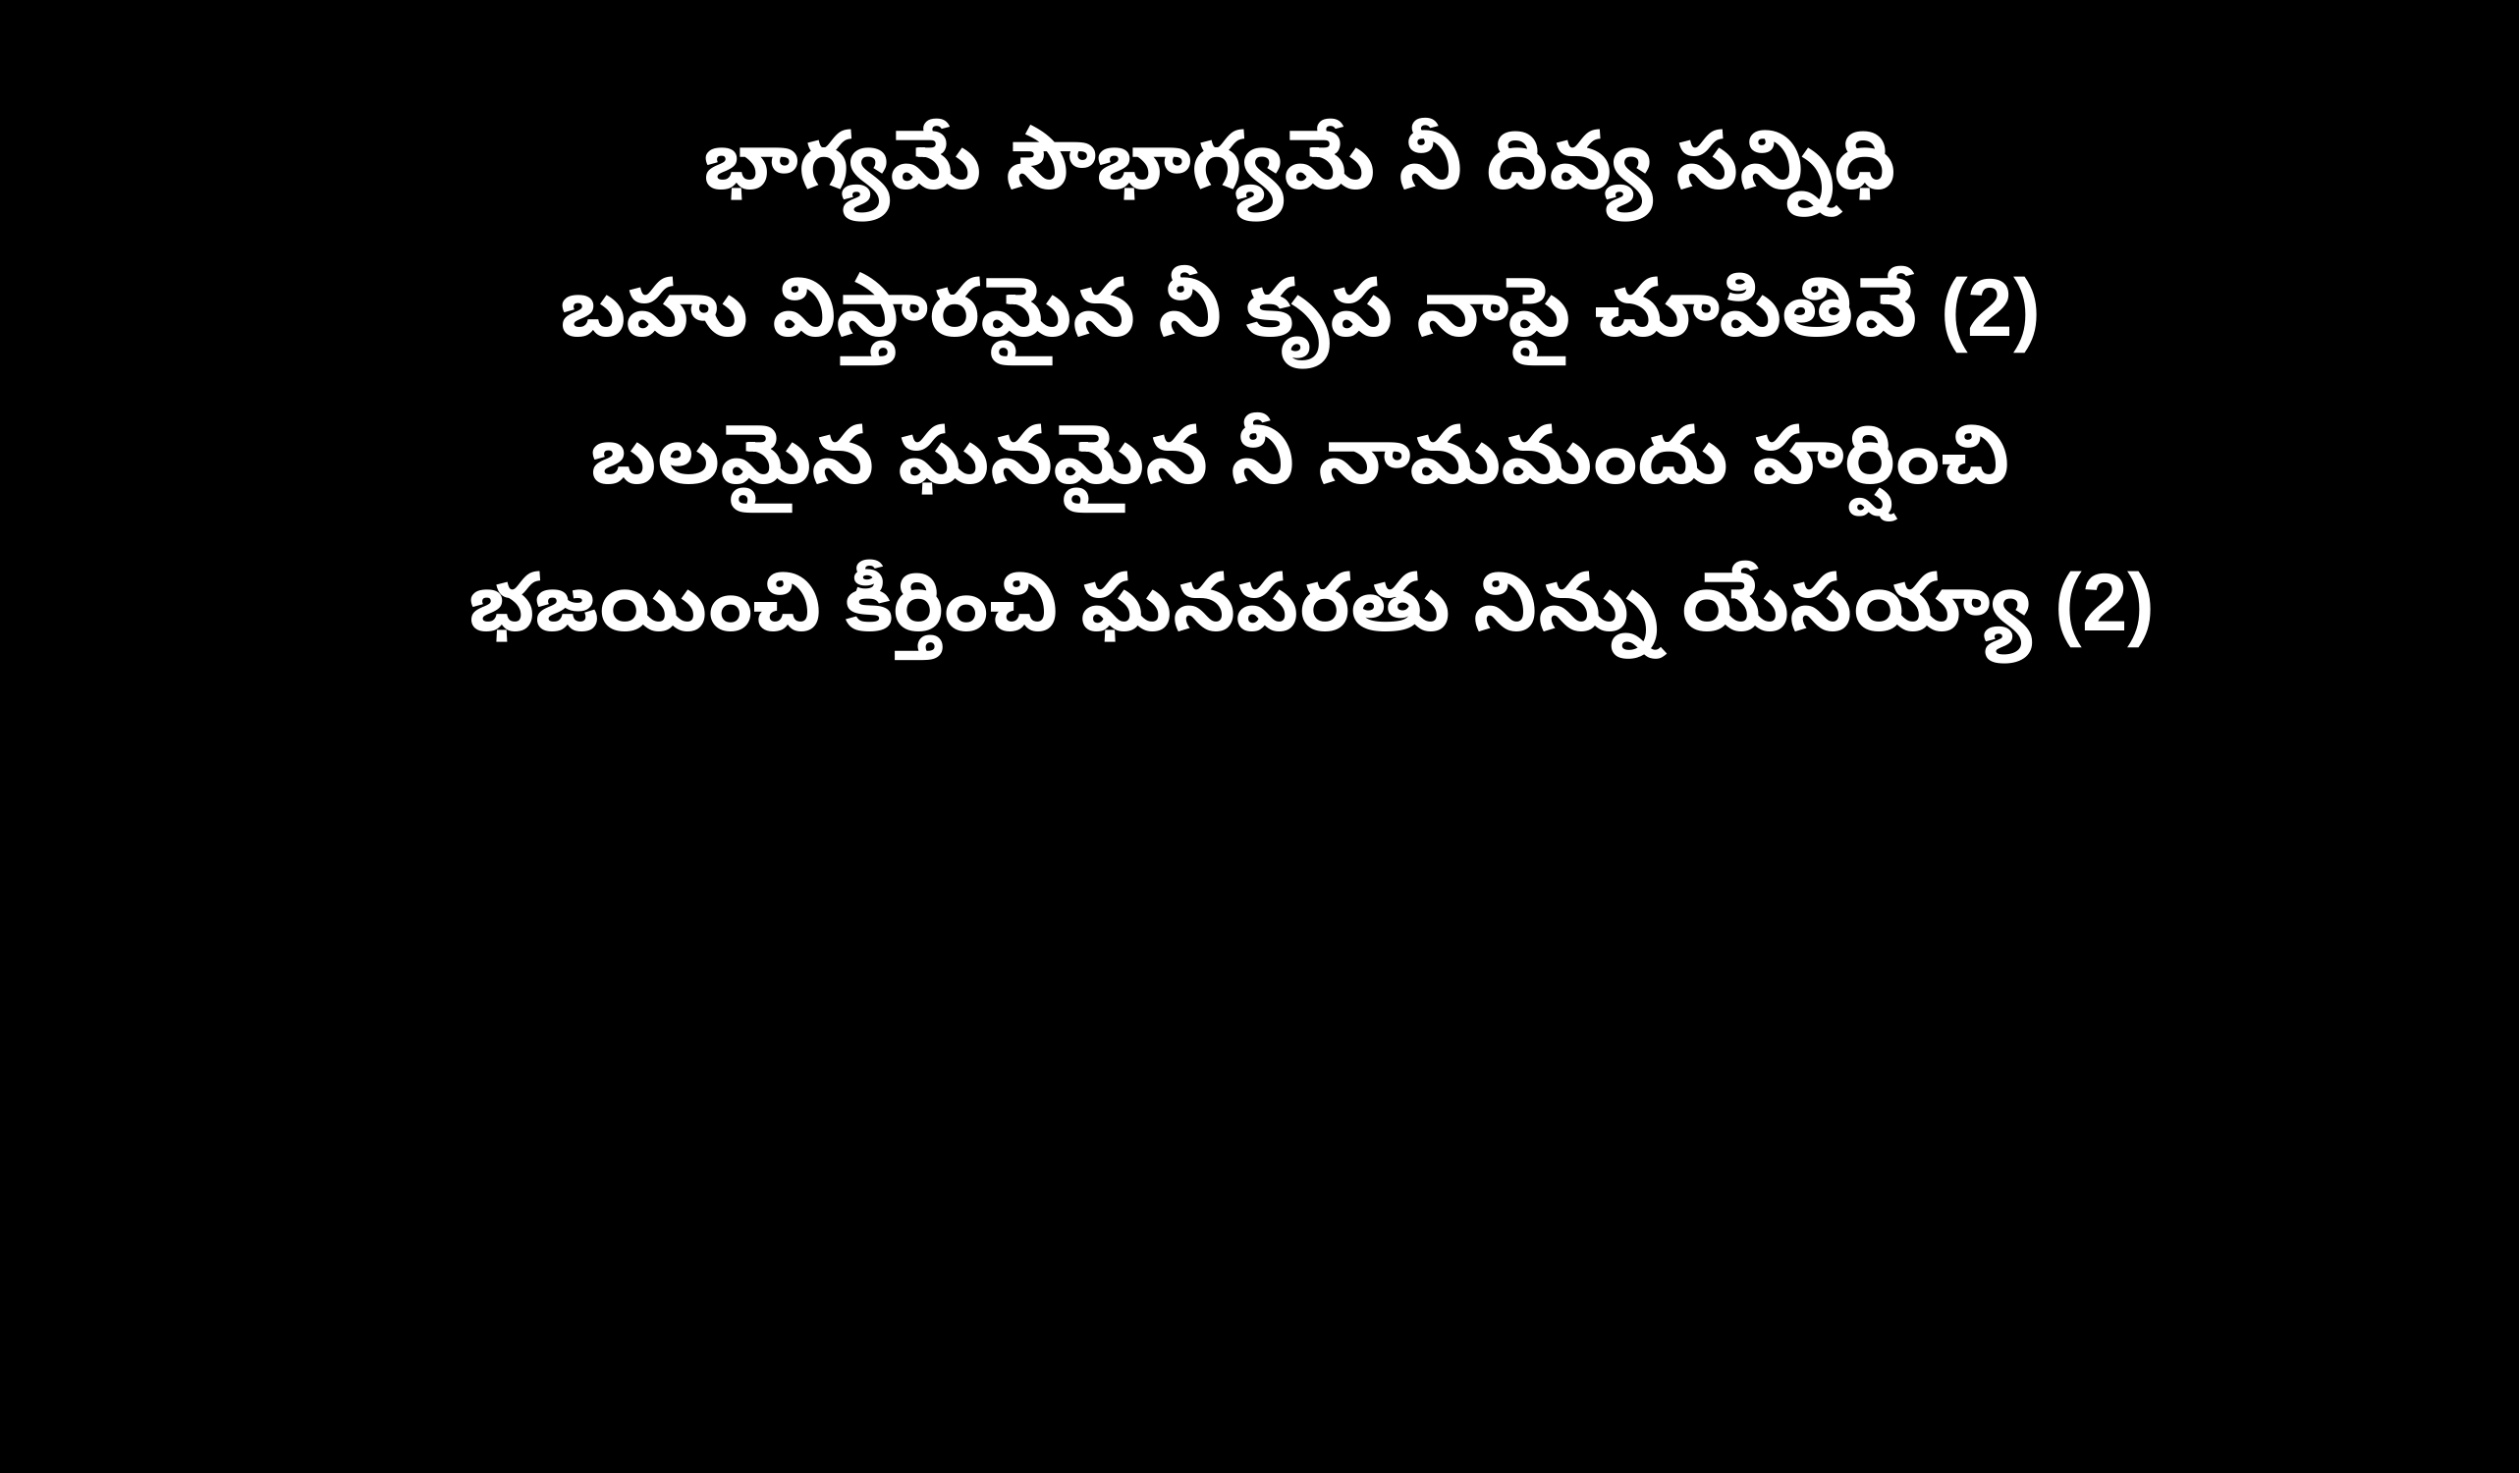

భాగ్యమే సౌభాగ్యమే నీ దివ్య సన్నిధి
బహు విస్తారమైన నీ కృప నాపై చూపితివే (2)
బలమైన ఘనమైన నీ నామమందు హర్షించి
భజయించి కీర్తించి ఘనపరతు నిన్ను యేసయ్యా (2)